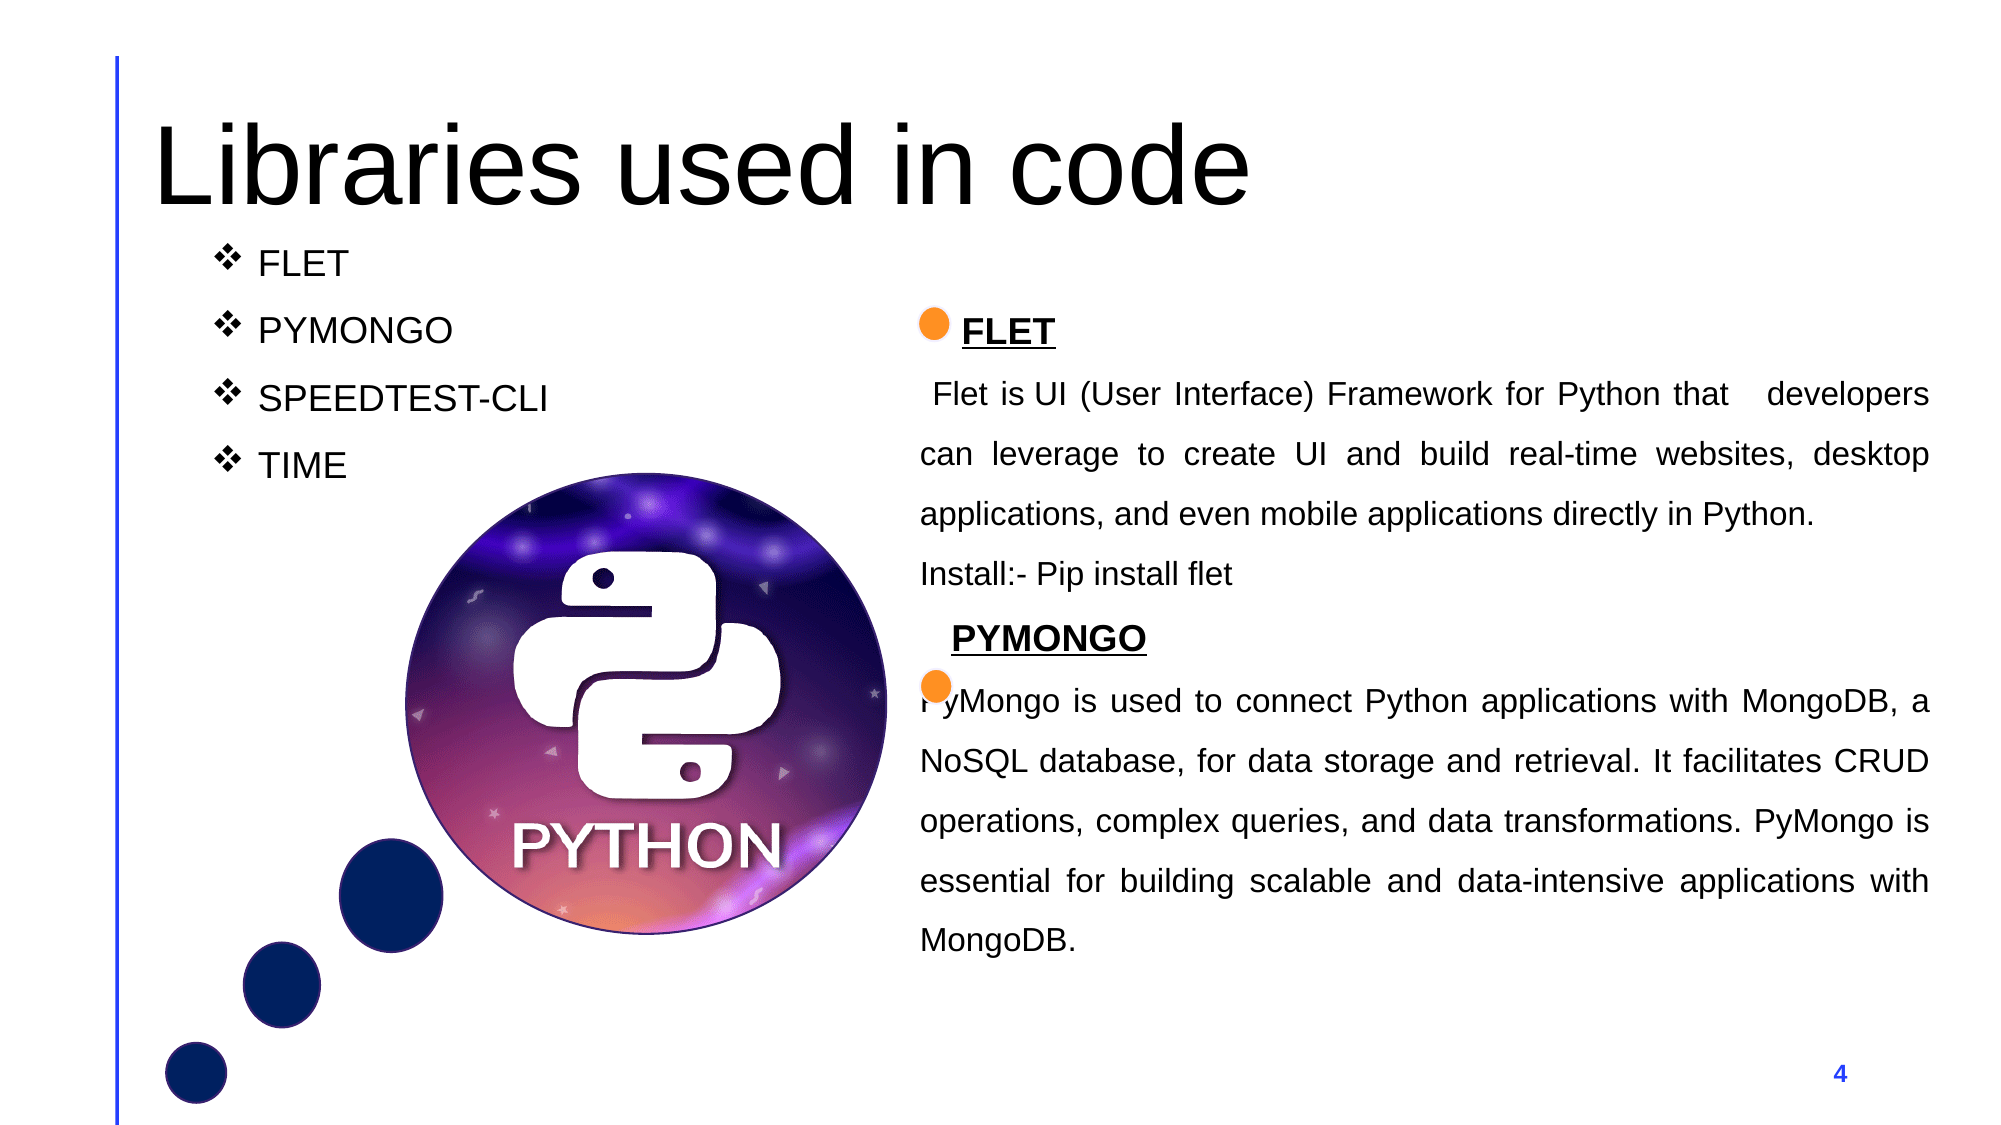

# Libraries used in code
FLET
PYMONGO
SPEEDTEST-CLI
TIME

    FLET
 Flet is UI (User Interface) Framework for Python that   developers can leverage to create UI and build real-time websites, desktop applications, and even mobile applications directly in Python.
Install:- Pip install flet
   PYMONGO
PyMongo is used to connect Python applications with MongoDB, a NoSQL database, for data storage and retrieval. It facilitates CRUD operations, complex queries, and data transformations. PyMongo is essential for building scalable and data-intensive applications with MongoDB.

4